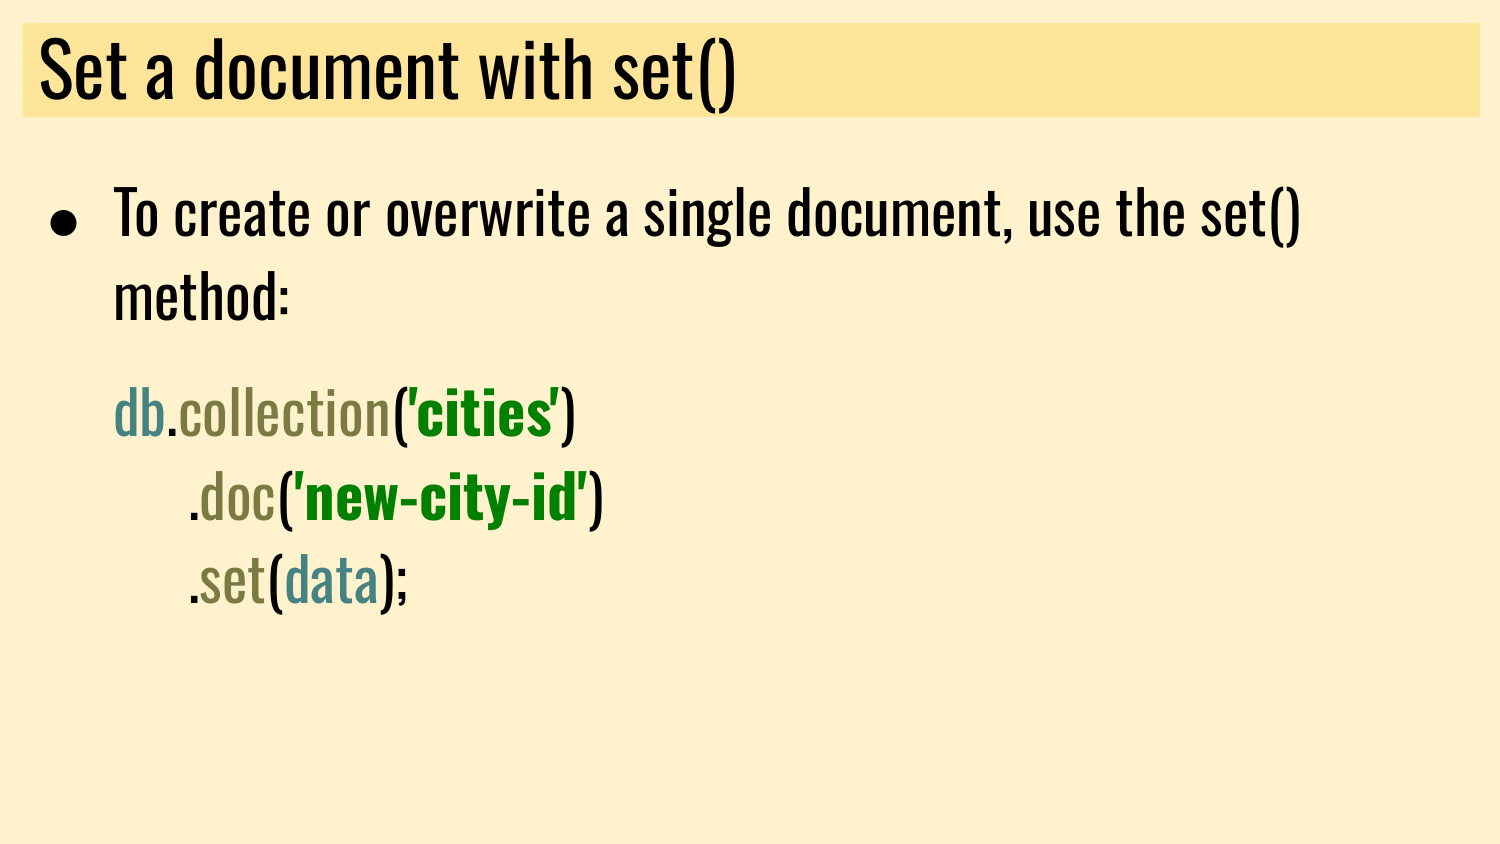

# Set a document with set()
To create or overwrite a single document, use the set() method:
db.collection('cities')
.doc('new-city-id')
.set(data);